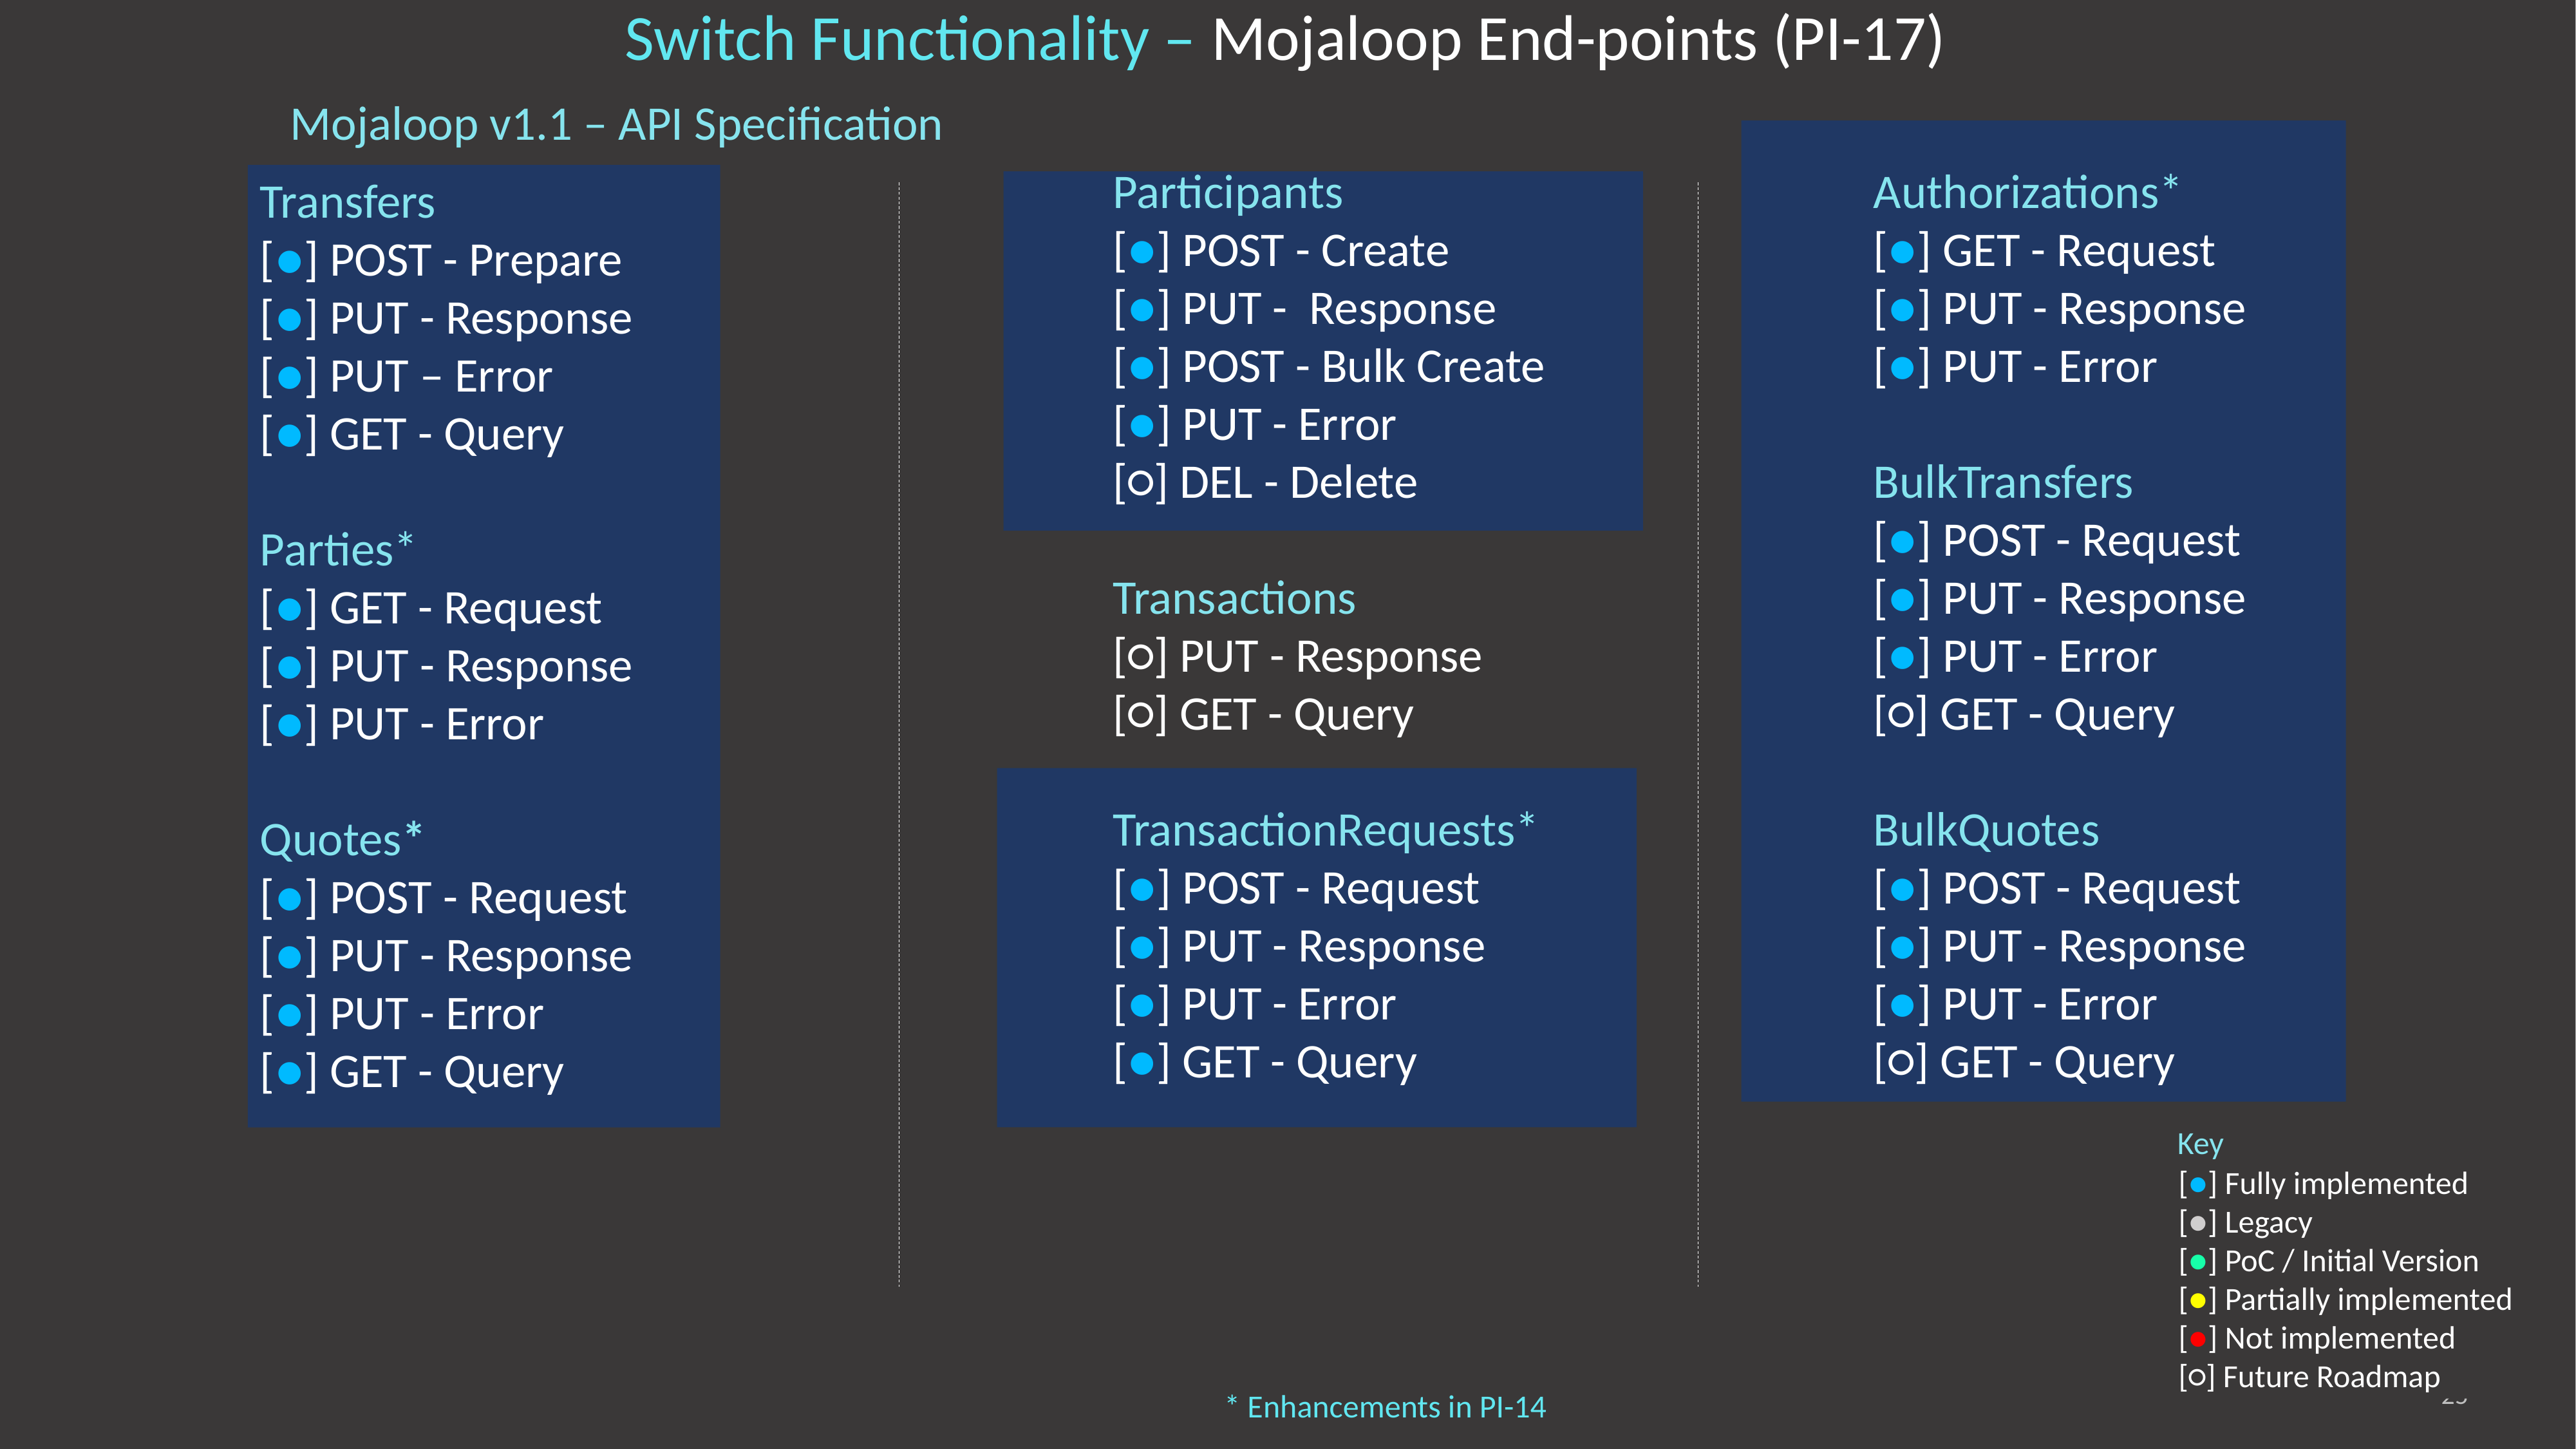

# Switch Functionality – Mojaloop End-points (PI-17)
Mojaloop v1.1 – API Specification

Participants
[●] POST - Create
[●] PUT -  Response
[●] POST - Bulk Create
[●] PUT - Error
[○] DEL - Delete

Transactions
[○] PUT - Response
[○] GET - Query

TransactionRequests*
[●] POST - Request
[●] PUT - Response
[●] PUT - Error
[●] GET - Query
Authorizations*
[●] GET - Request
[●] PUT - Response
[●] PUT - Error

BulkTransfers
[●] POST - Request
[●] PUT - Response
[●] PUT - Error
[○] GET - Query

BulkQuotes
[●] POST - Request
[●] PUT - Response
[●] PUT - Error
[○] GET - Query

Transfers
[●] POST - Prepare
[●] PUT - Response
[●] PUT – Error
[●] GET - Query

Parties*
[●] GET - Request
[●] PUT - Response
[●] PUT - Error

Quotes*
[●] POST - Request
[●] PUT - Response
[●] PUT - Error
[●] GET - Query

Key
[●] Fully implemented
[●] Legacy
[●] PoC / Initial Version
[●] Partially implemented
[●] Not implemented
[○] Future Roadmap
25
* Enhancements in PI-14